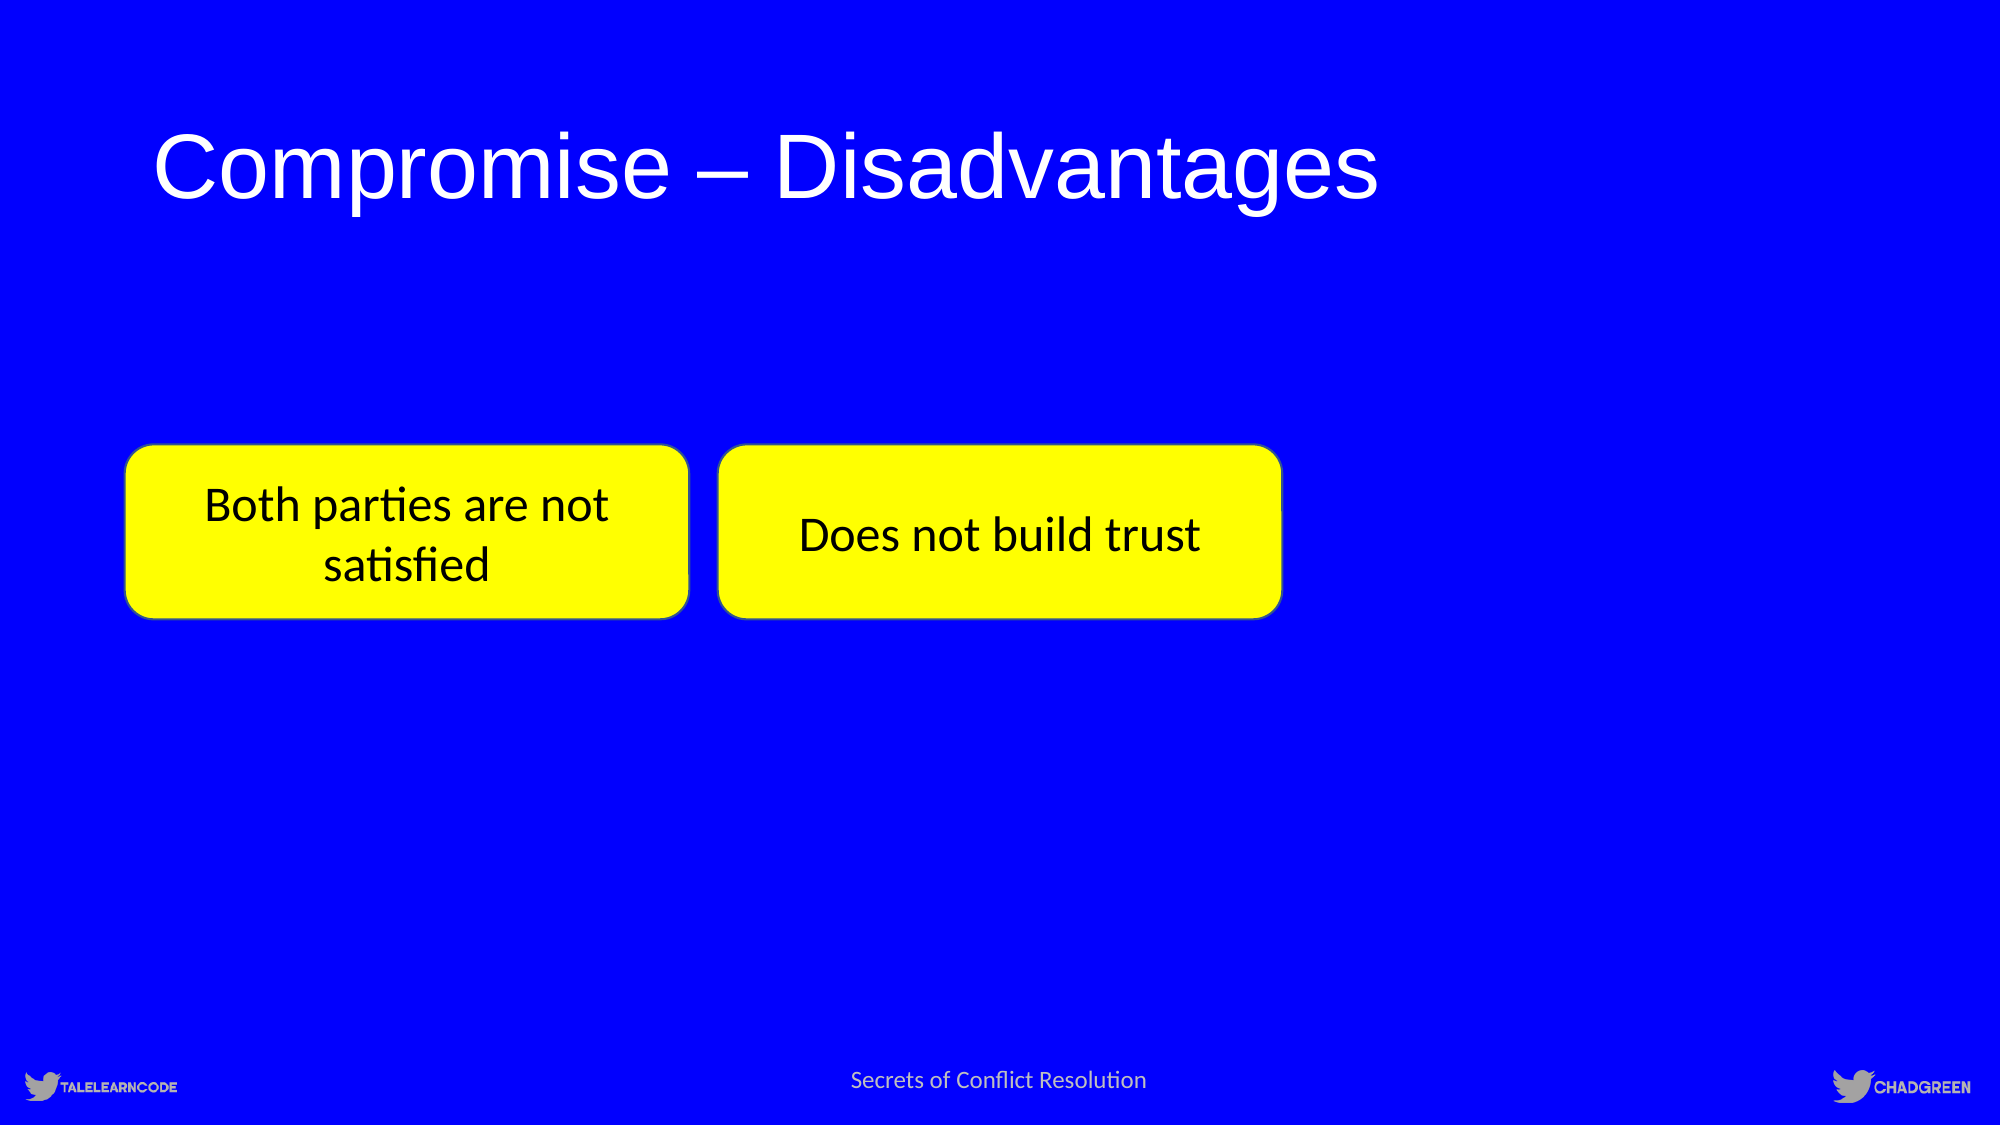

# Compromise – Disadvantages
Both parties are not satisfied
Does not build trust